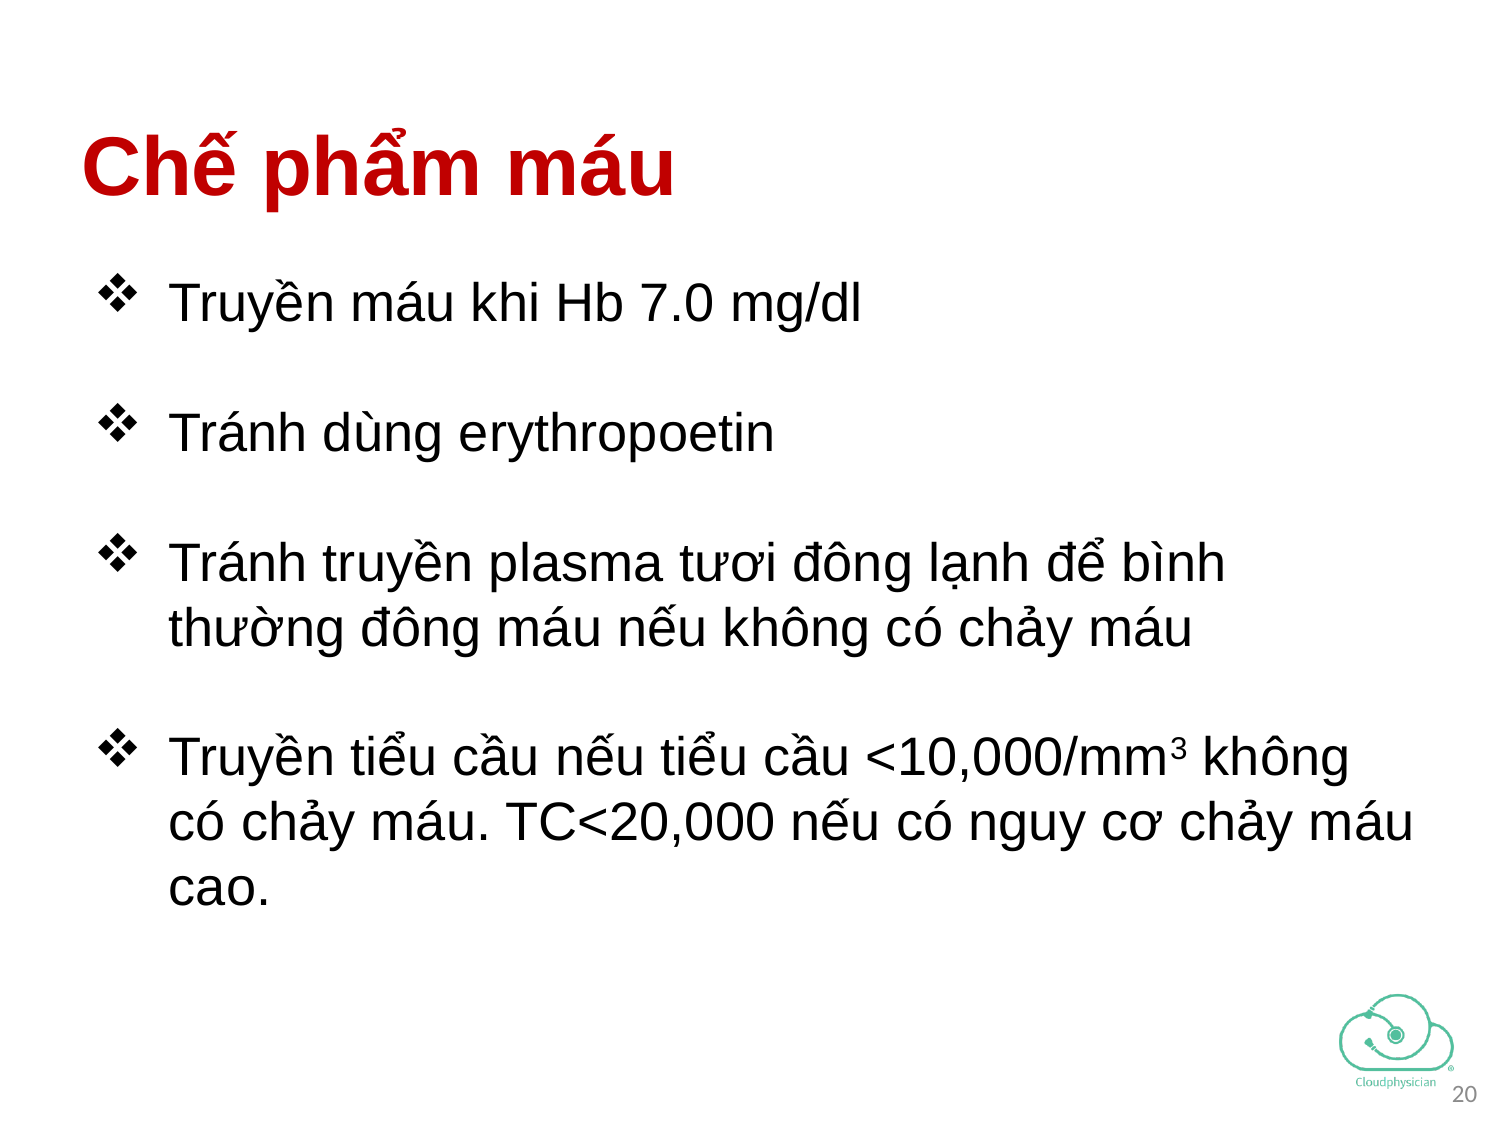

# Chế phẩm máu
Truyền máu khi Hb 7.0 mg/dl
Tránh dùng erythropoetin
Tránh truyền plasma tươi đông lạnh để bình thường đông máu nếu không có chảy máu
Truyền tiểu cầu nếu tiểu cầu <10,000/mm3 không có chảy máu. TC<20,000 nếu có nguy cơ chảy máu cao.

20